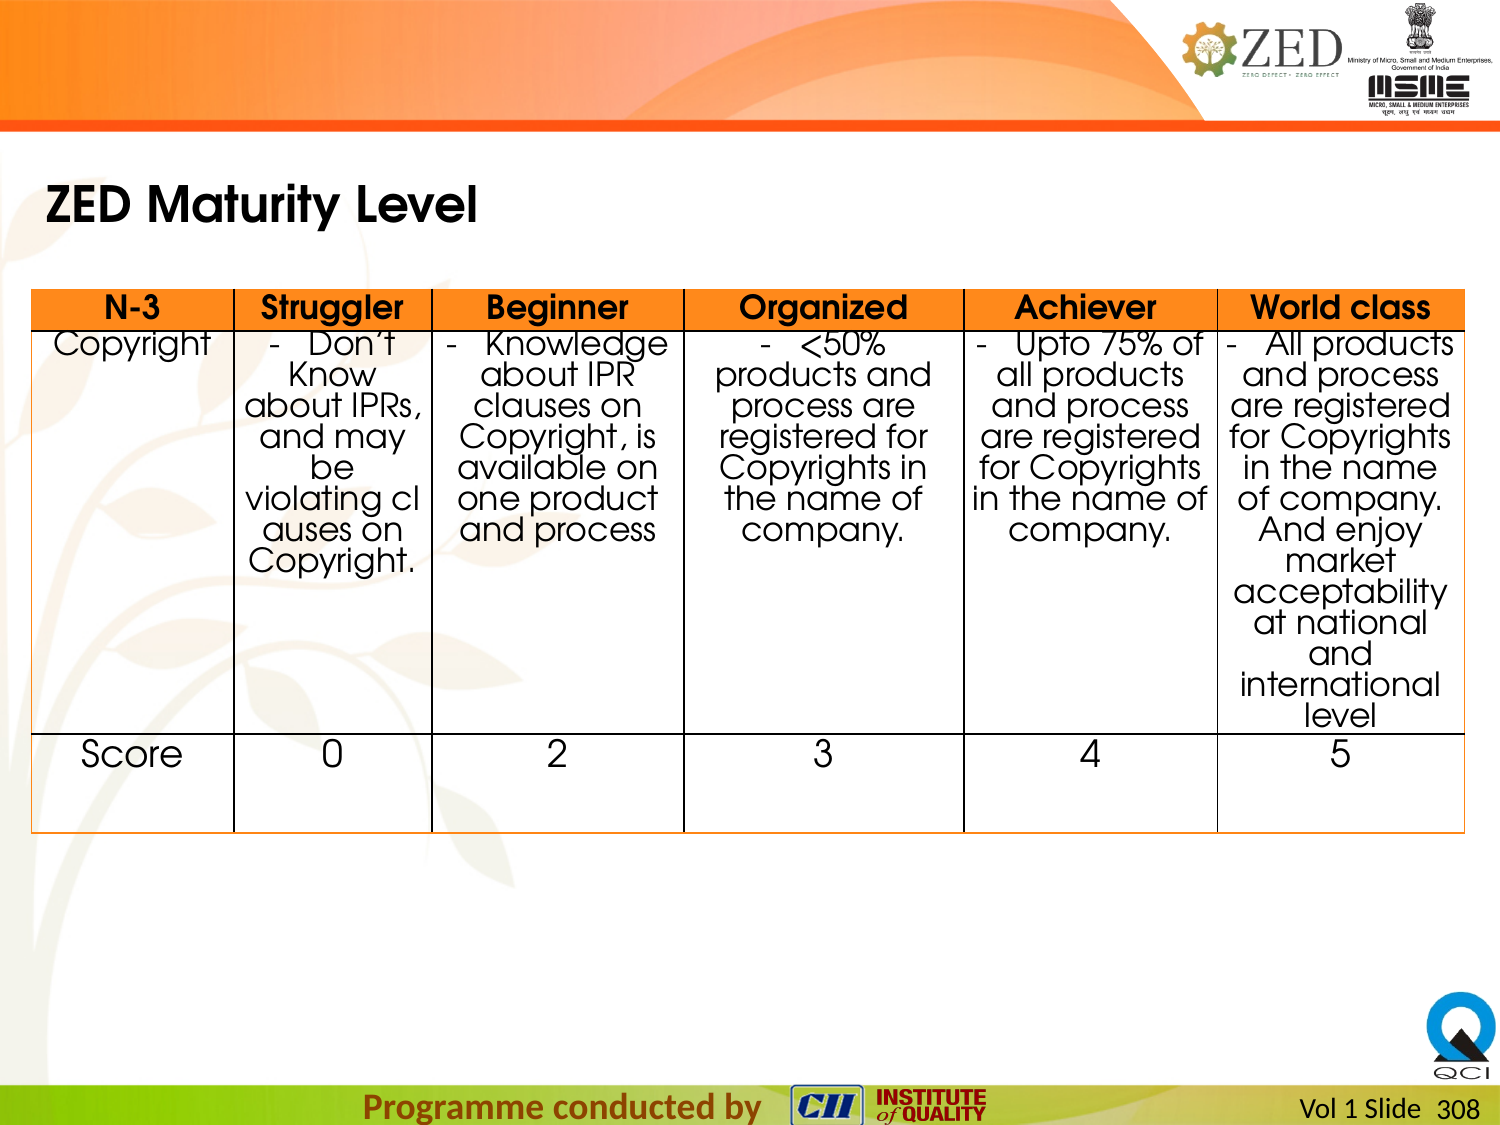

ZED Maturity Level
| N-3 | Struggler | Beginner | Organized | Achiever | World class |
| --- | --- | --- | --- | --- | --- |
| Copyright | -   Don’t Know about IPRs, and may be violating clauses on Copyright. | -   Knowledge about IPR clauses on Copyright, is available on one product and process | -   <50% products and process are registered for Copyrights in the name of company. | -   Upto 75% of all products and process are registered for Copyrights in the name of company. | -   All products and process are registered for Copyrights in the name of company. And enjoy market acceptability at national and international level |
| Score | 0 | 2 | 3 | 4 | 5 |